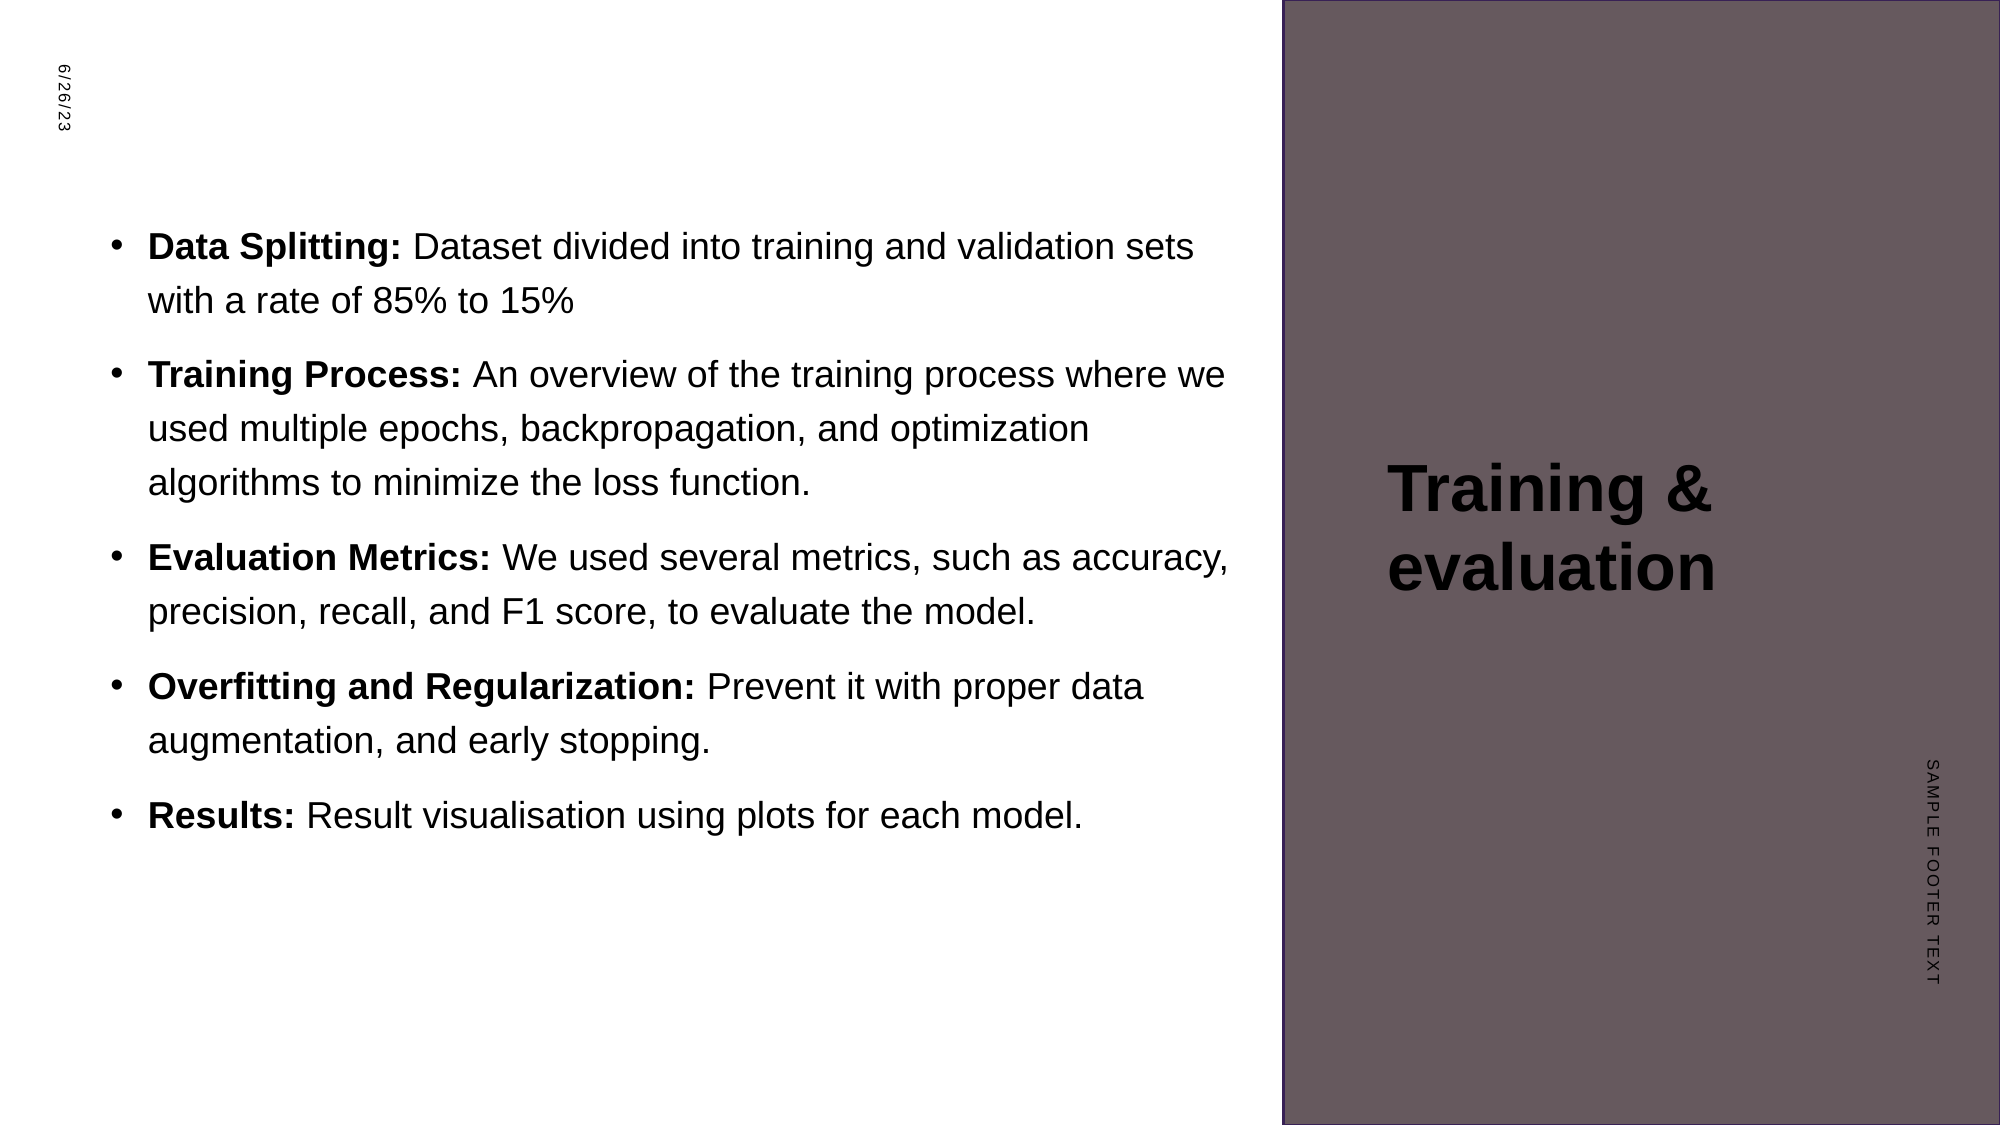

# Training & evaluation
Data Splitting: Dataset divided into training and validation sets with a rate of 85% to 15%
Training Process: An overview of the training process where we used multiple epochs, backpropagation, and optimization algorithms to minimize the loss function.
Evaluation Metrics: We used several metrics, such as accuracy, precision, recall, and F1 score, to evaluate the model.
Overfitting and Regularization: Prevent it with proper data augmentation, and early stopping.
Results: Result visualisation using plots for each model.
6/26/23
Sample Footer Text